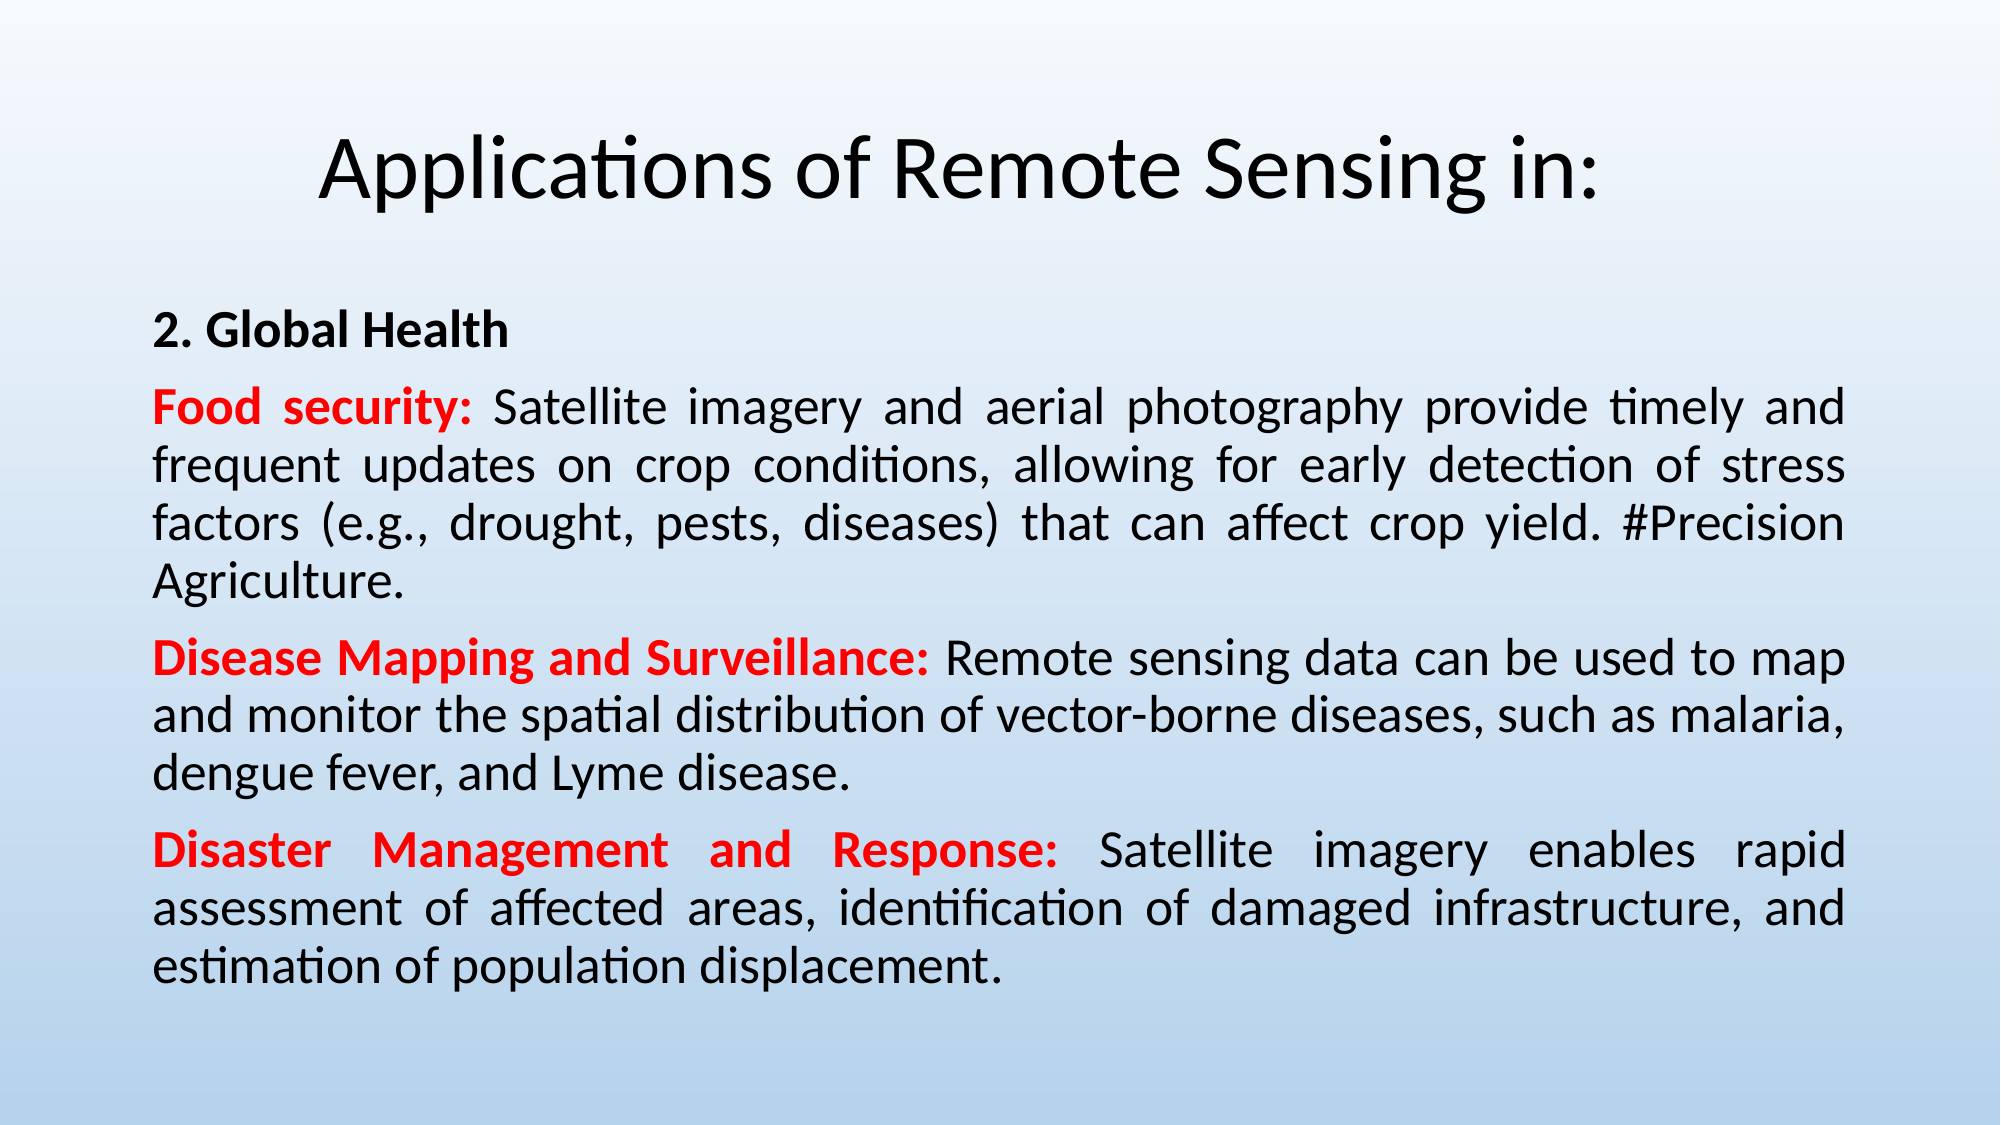

# Applications of Remote Sensing in:
2. Global Health
Food security: Satellite imagery and aerial photography provide timely and frequent updates on crop conditions, allowing for early detection of stress factors (e.g., drought, pests, diseases) that can affect crop yield. #Precision Agriculture.
Disease Mapping and Surveillance: Remote sensing data can be used to map and monitor the spatial distribution of vector-borne diseases, such as malaria, dengue fever, and Lyme disease.
Disaster Management and Response: Satellite imagery enables rapid assessment of affected areas, identification of damaged infrastructure, and estimation of population displacement.